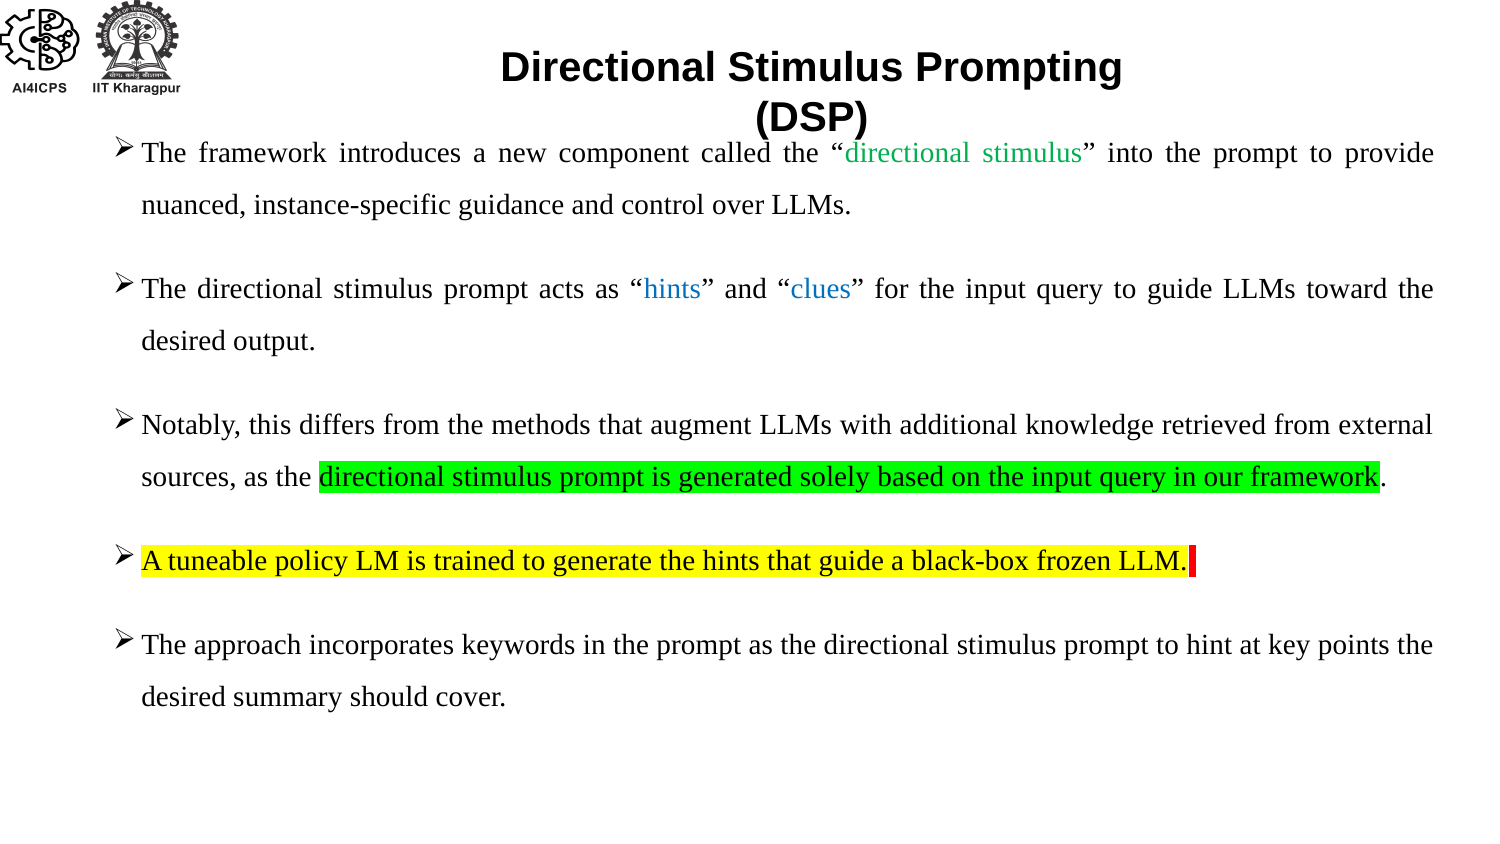

Directional Stimulus Prompting (DSP)
The framework introduces a new component called the “directional stimulus” into the prompt to provide nuanced, instance-specific guidance and control over LLMs.
The directional stimulus prompt acts as “hints” and “clues” for the input query to guide LLMs toward the desired output.
Notably, this differs from the methods that augment LLMs with additional knowledge retrieved from external sources, as the directional stimulus prompt is generated solely based on the input query in our framework.
A tuneable policy LM is trained to generate the hints that guide a black-box frozen LLM.
The approach incorporates keywords in the prompt as the directional stimulus prompt to hint at key points the desired summary should cover.